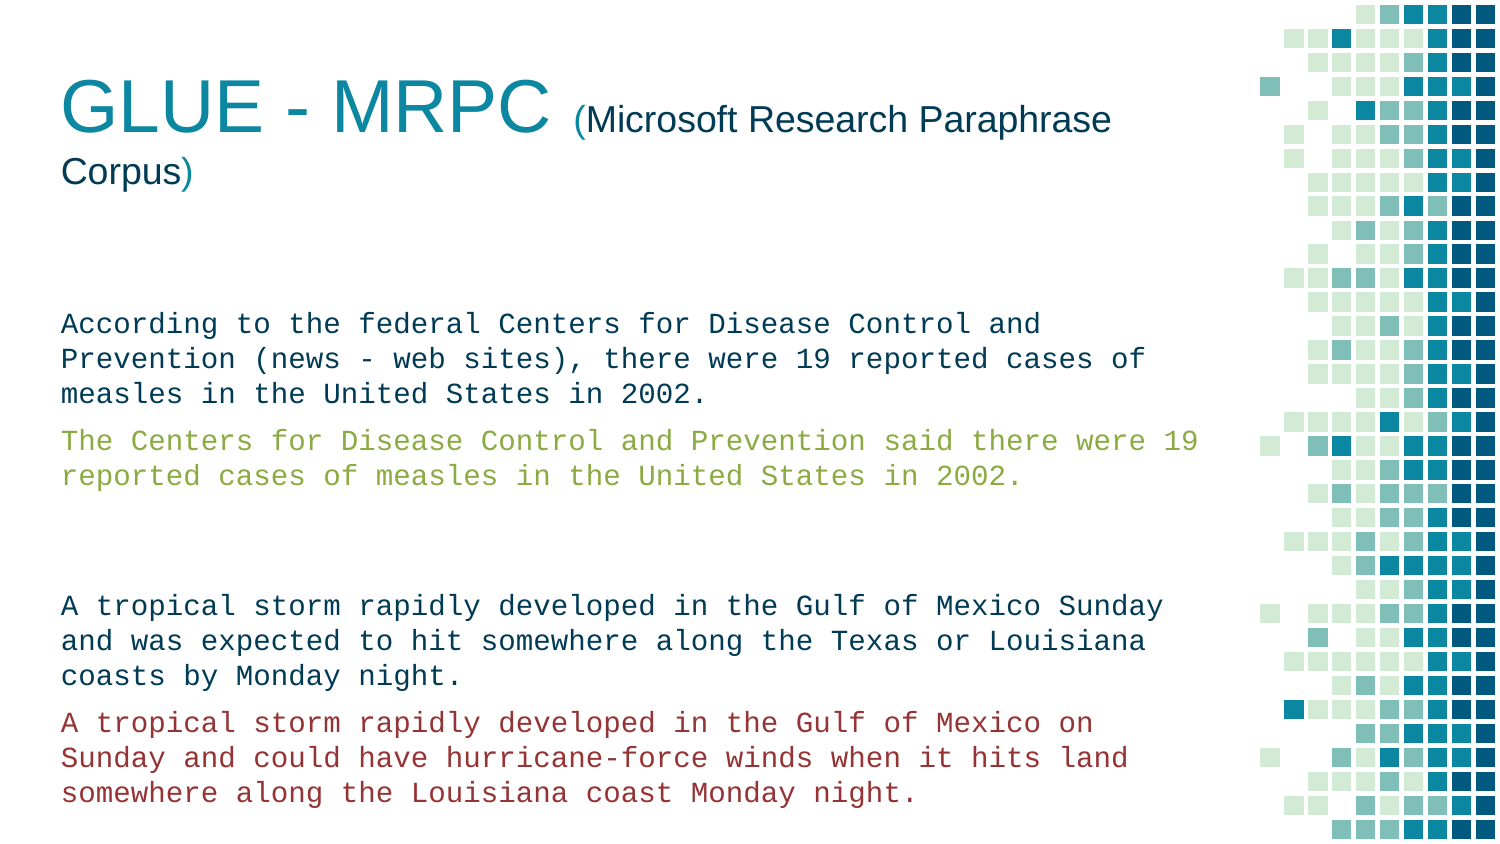

# GLUE - MRPC (Microsoft Research Paraphrase Corpus)
According to the federal Centers for Disease Control and Prevention (news - web sites), there were 19 reported cases of measles in the United States in 2002.
The Centers for Disease Control and Prevention said there were 19 reported cases of measles in the United States in 2002.

A tropical storm rapidly developed in the Gulf of Mexico Sunday and was expected to hit somewhere along the Texas or Louisiana coasts by Monday night.
A tropical storm rapidly developed in the Gulf of Mexico on Sunday and could have hurricane-force winds when it hits land somewhere along the Louisiana coast Monday night.